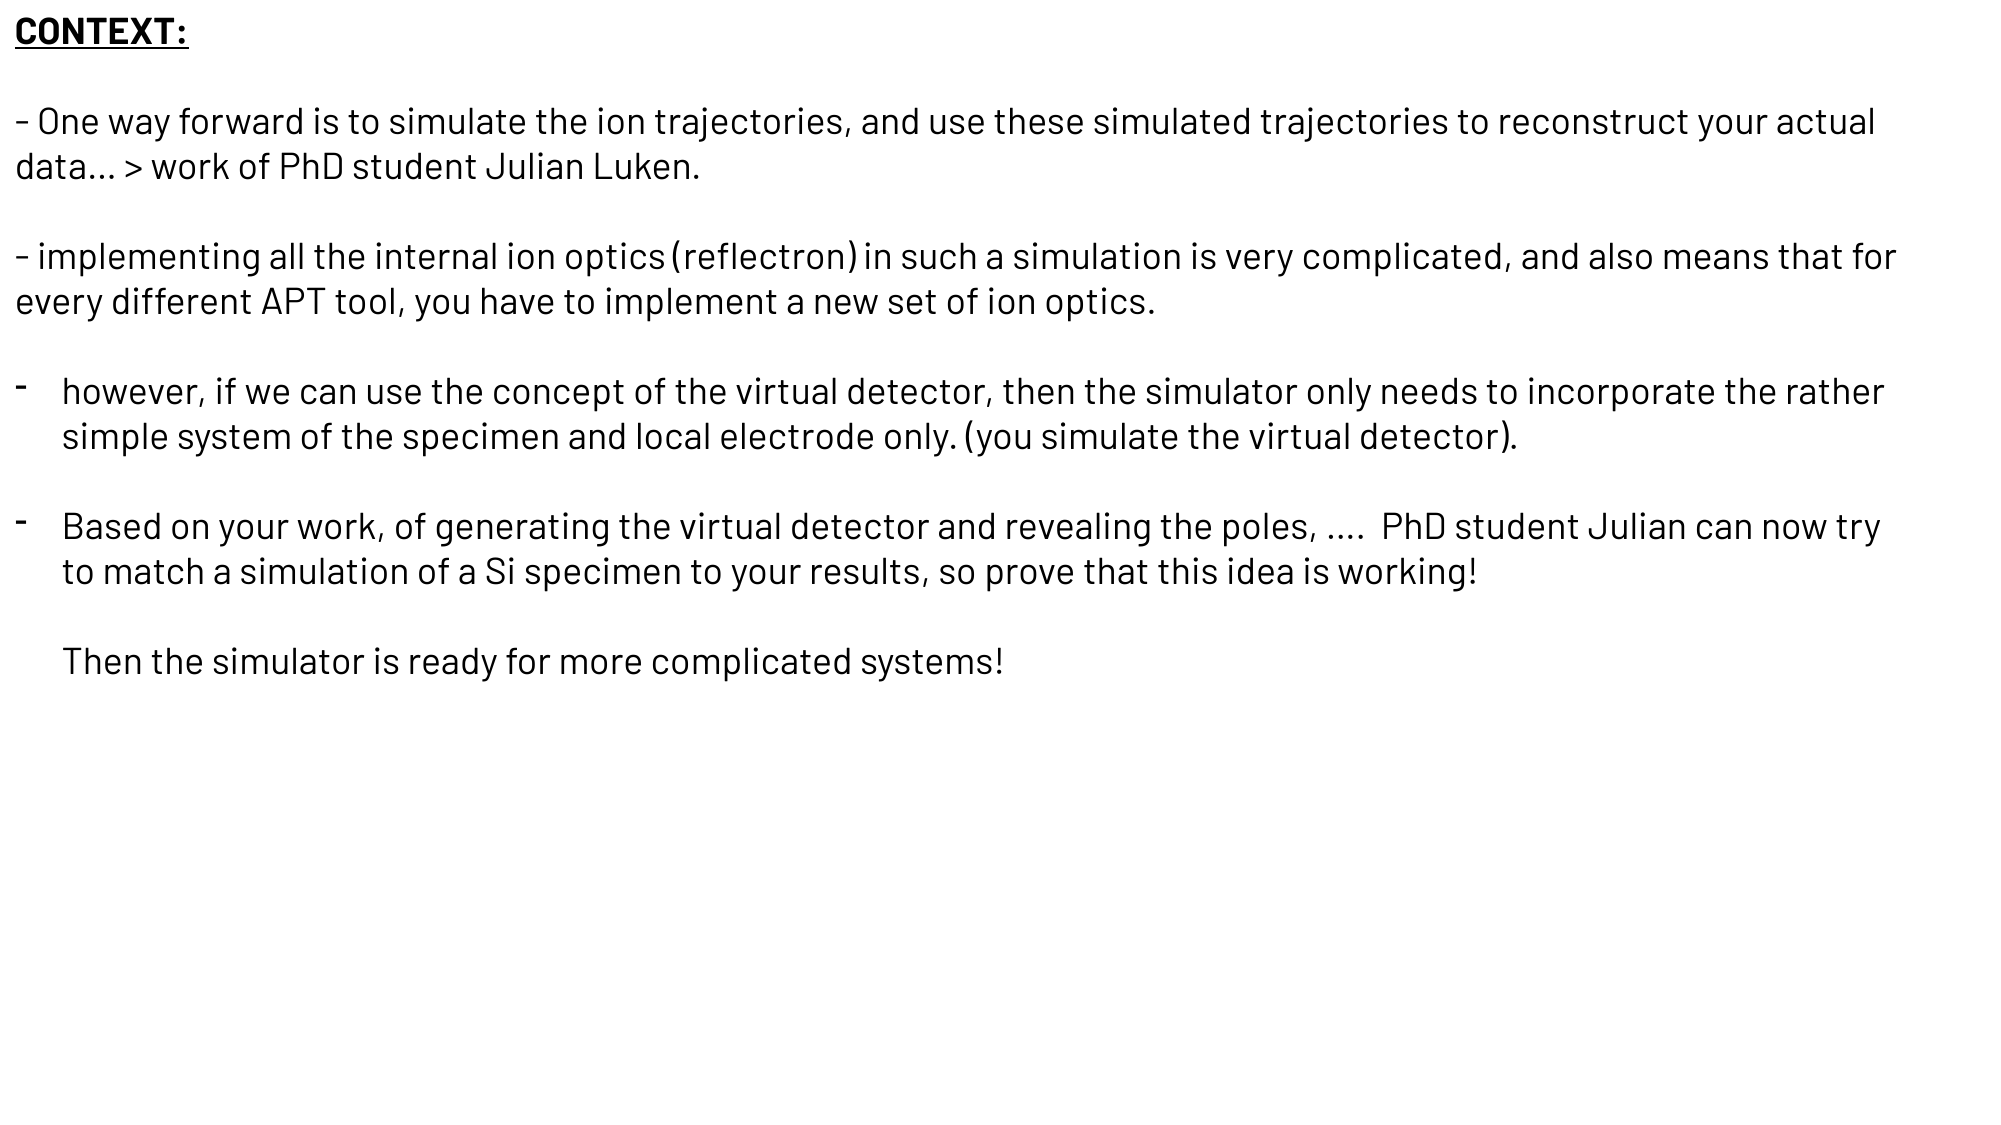

CONTEXT:
- One way forward is to simulate the ion trajectories, and use these simulated trajectories to reconstruct your actual data… > work of PhD student Julian Luken.
- implementing all the internal ion optics (reflectron) in such a simulation is very complicated, and also means that for every different APT tool, you have to implement a new set of ion optics.

however, if we can use the concept of the virtual detector, then the simulator only needs to incorporate the rather simple system of the specimen and local electrode only. (you simulate the virtual detector).

Based on your work, of generating the virtual detector and revealing the poles, ….  PhD student Julian can now try to match a simulation of a Si specimen to your results, so prove that this idea is working!
Then the simulator is ready for more complicated systems!